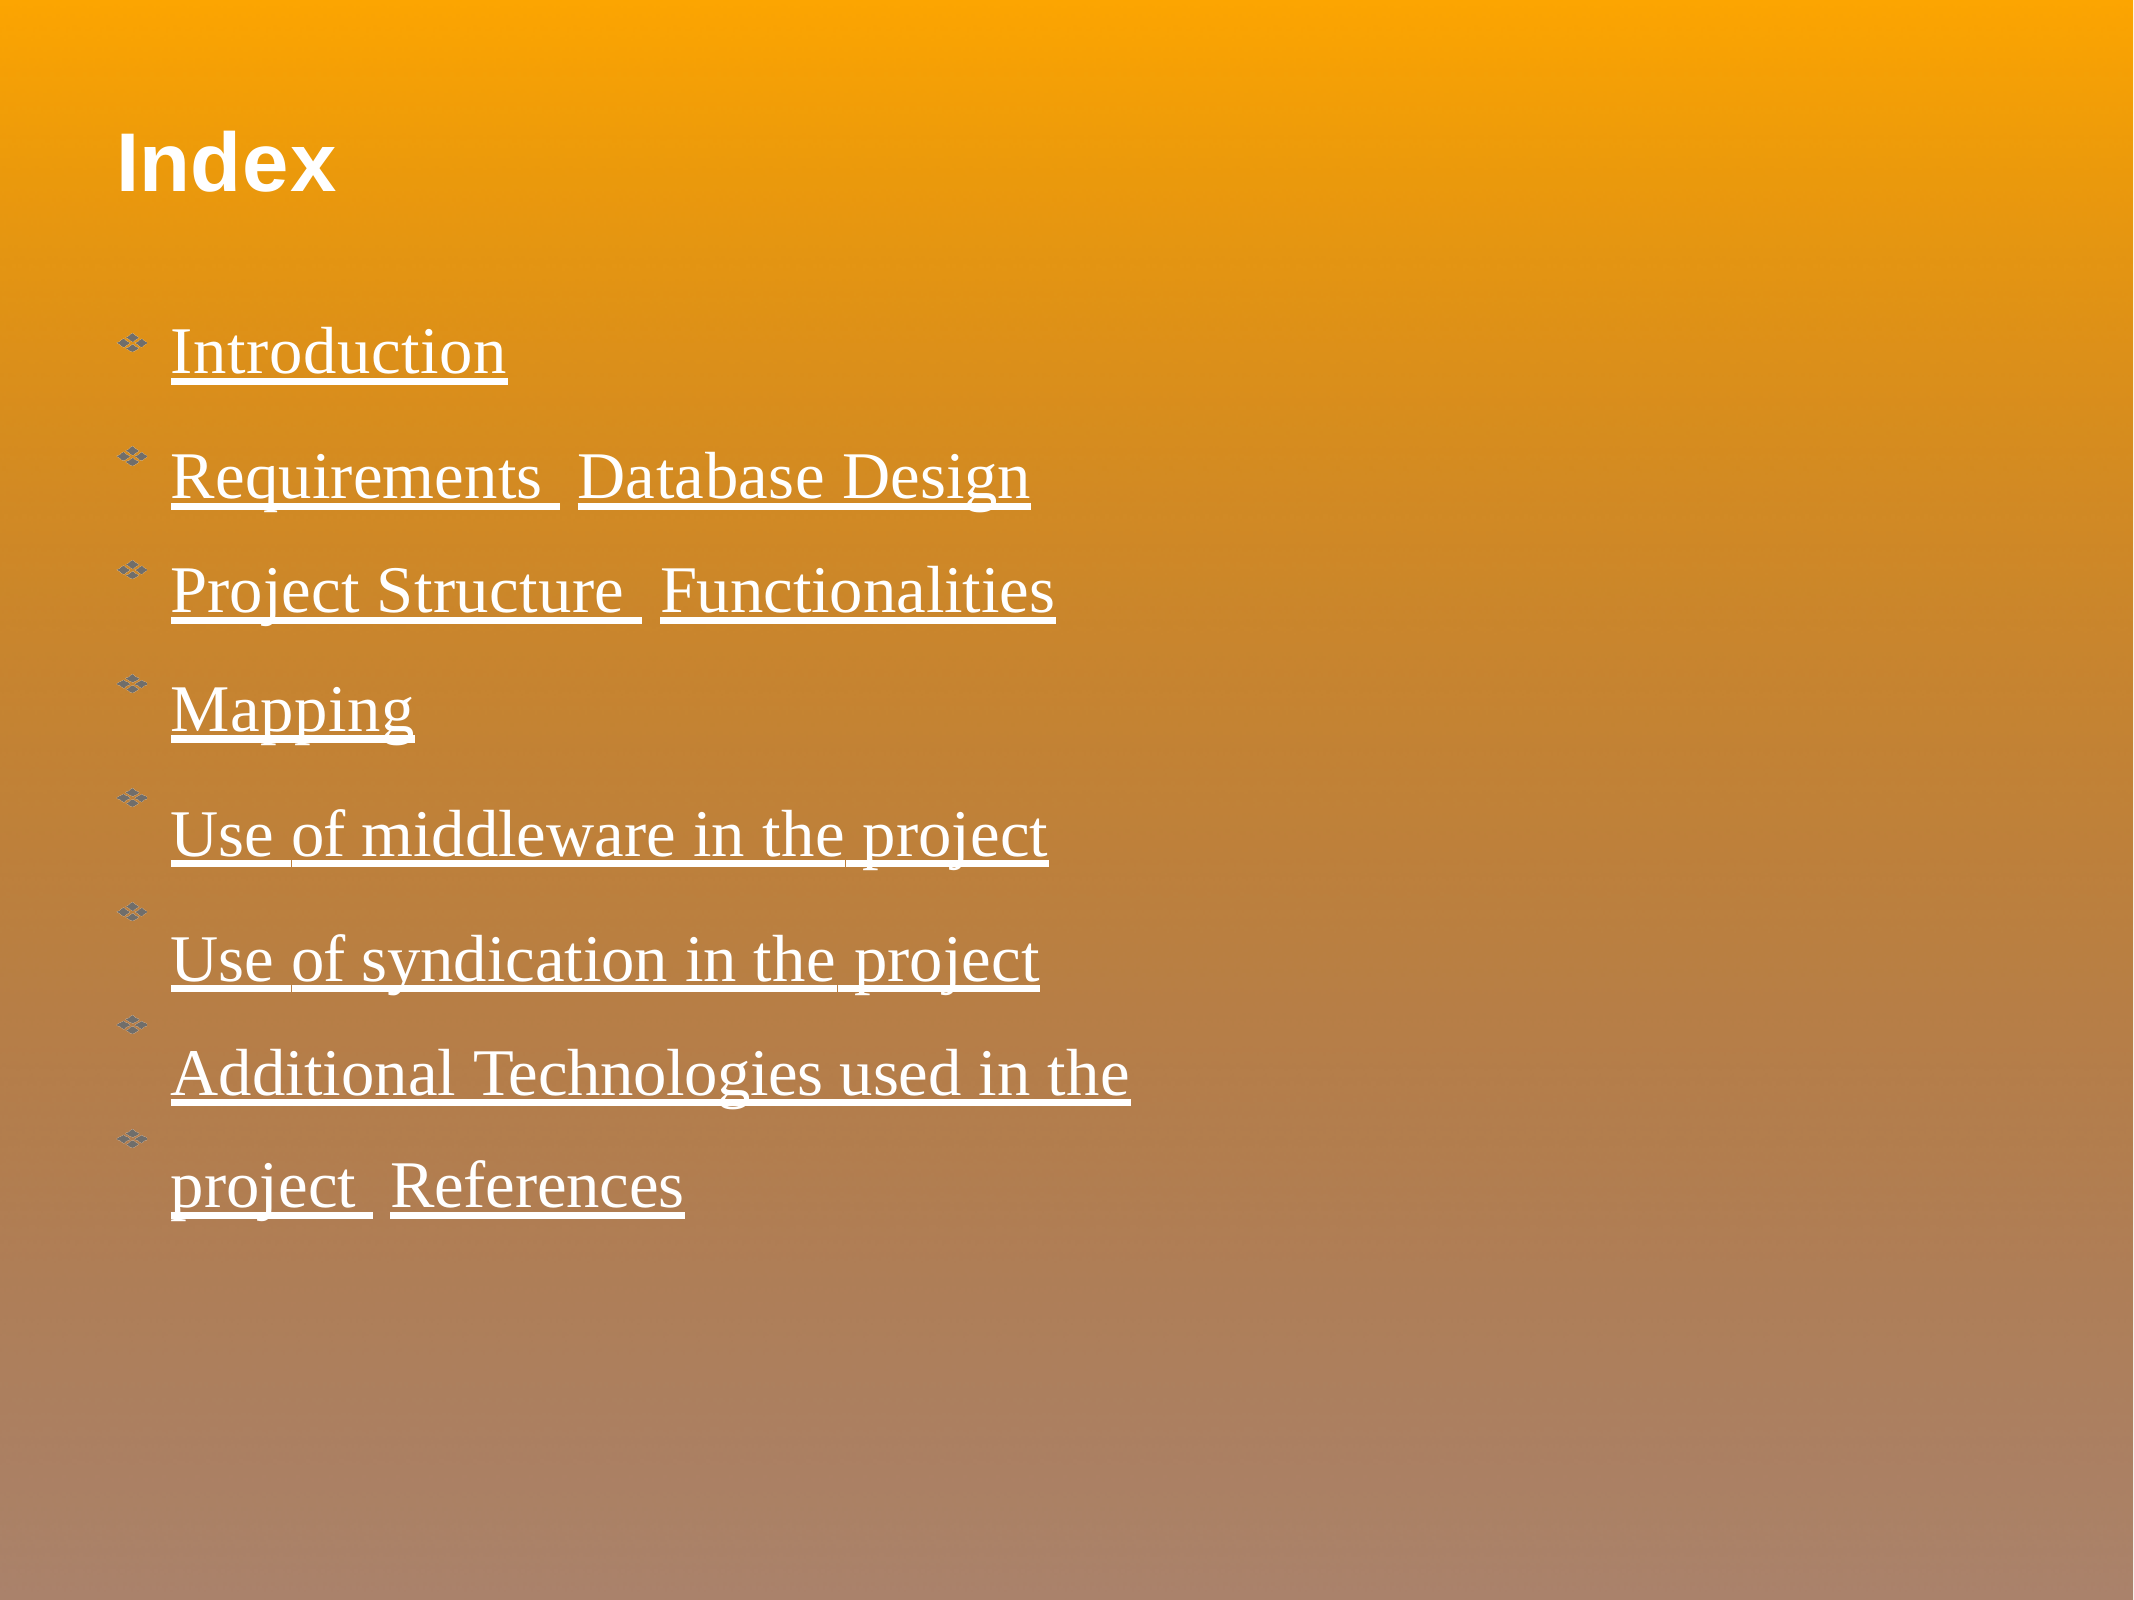

Index
Introduction
Requirements  Database Design
Project Structure  Functionalities
Mapping
Use of middleware in the project
Use of syndication in the project
Additional Technologies used in the project  References